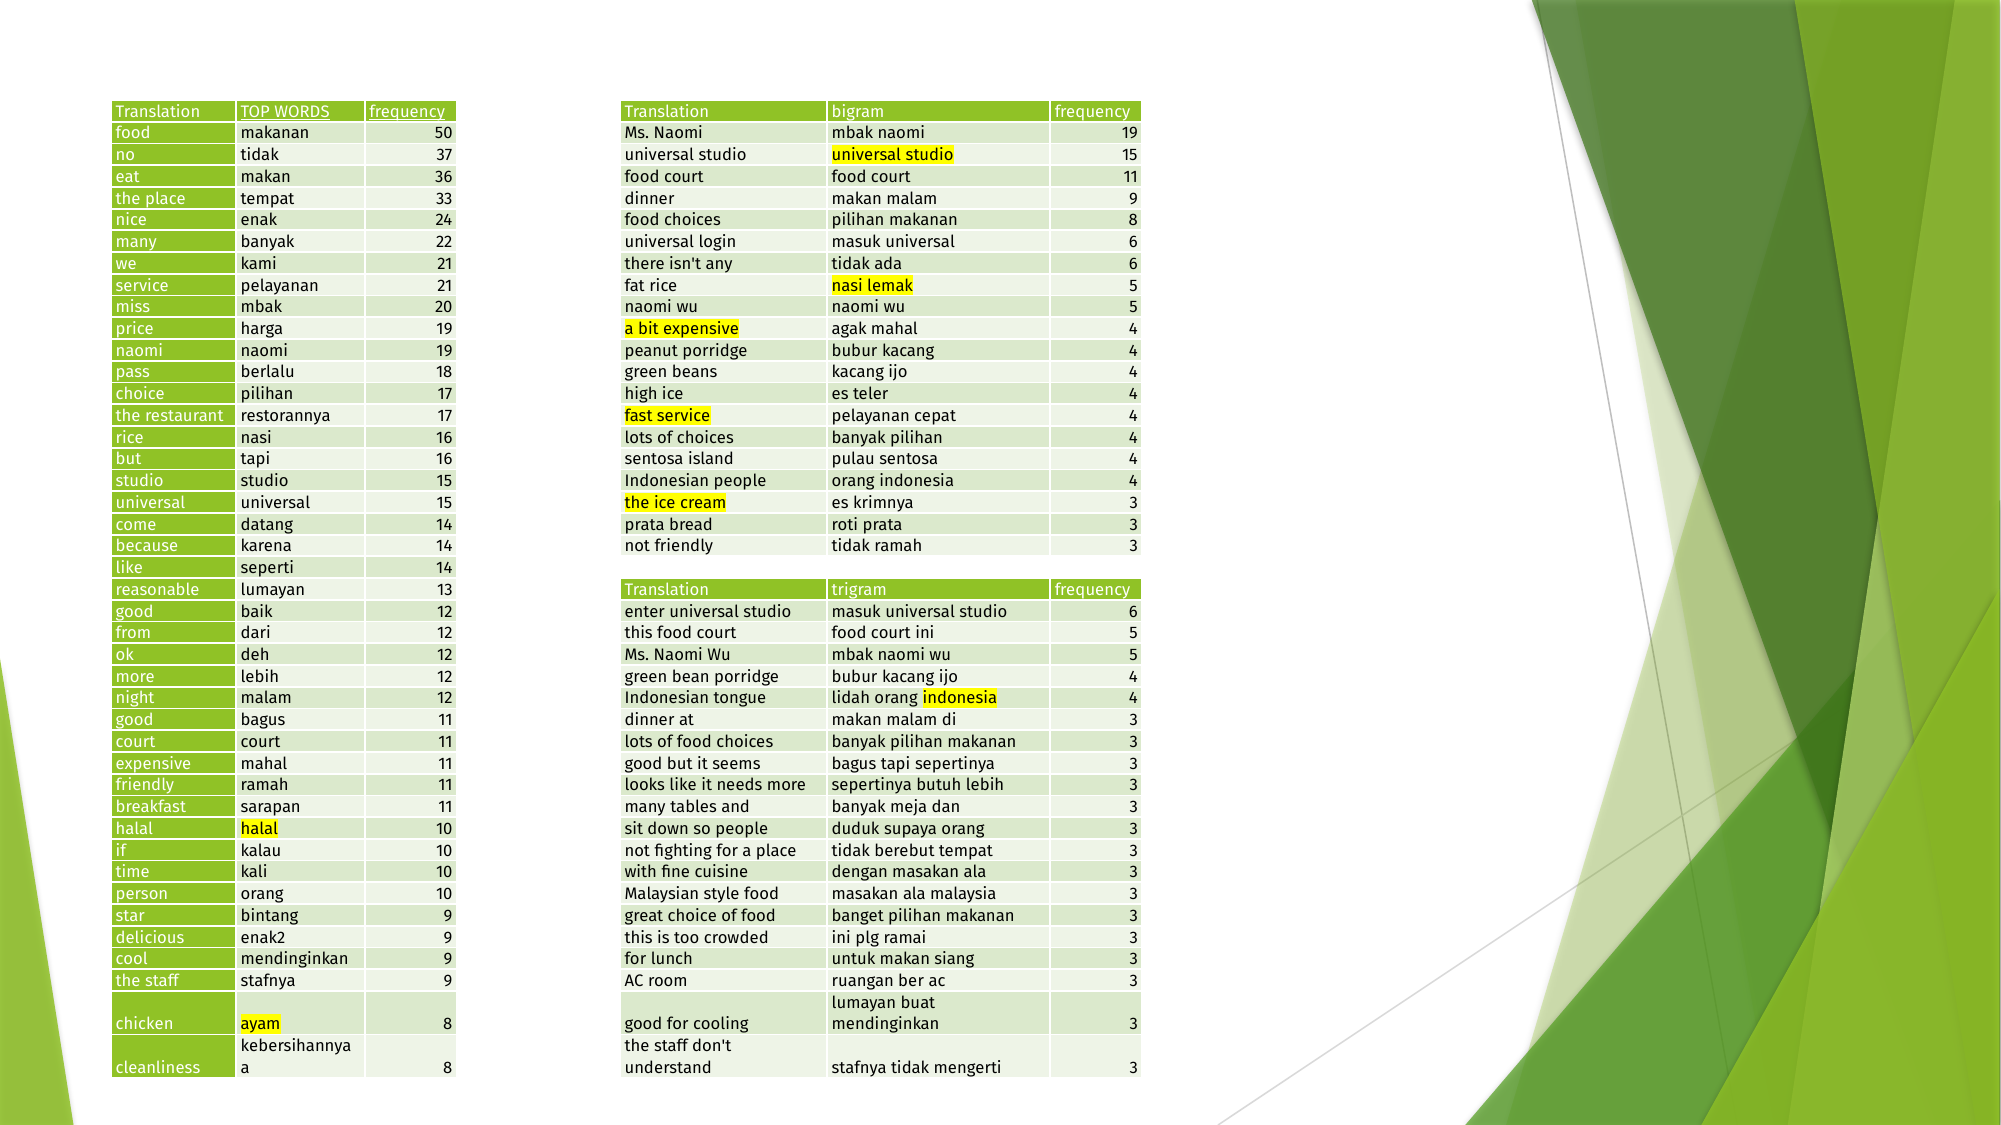

| Translation | TOP WORDS | frequency |  | Translation | bigram | frequency |
| --- | --- | --- | --- | --- | --- | --- |
| food | makanan | 50 |  | Ms. Naomi | mbak naomi | 19 |
| no | tidak | 37 |  | universal studio | universal studio | 15 |
| eat | makan | 36 |  | food court | food court | 11 |
| the place | tempat | 33 |  | dinner | makan malam | 9 |
| nice | enak | 24 |  | food choices | pilihan makanan | 8 |
| many | banyak | 22 |  | universal login | masuk universal | 6 |
| we | kami | 21 |  | there isn't any | tidak ada | 6 |
| service | pelayanan | 21 |  | fat rice | nasi lemak | 5 |
| miss | mbak | 20 |  | naomi wu | naomi wu | 5 |
| price | harga | 19 |  | a bit expensive | agak mahal | 4 |
| naomi | naomi | 19 |  | peanut porridge | bubur kacang | 4 |
| pass | berlalu | 18 |  | green beans | kacang ijo | 4 |
| choice | pilihan | 17 |  | high ice | es teler | 4 |
| the restaurant | restorannya | 17 |  | fast service | pelayanan cepat | 4 |
| rice | nasi | 16 |  | lots of choices | banyak pilihan | 4 |
| but | tapi | 16 |  | sentosa island | pulau sentosa | 4 |
| studio | studio | 15 |  | Indonesian people | orang indonesia | 4 |
| universal | universal | 15 |  | the ice cream | es krimnya | 3 |
| come | datang | 14 |  | prata bread | roti prata | 3 |
| because | karena | 14 |  | not friendly | tidak ramah | 3 |
| like | seperti | 14 |  |  |  |  |
| reasonable | lumayan | 13 |  | Translation | trigram | frequency |
| good | baik | 12 |  | enter universal studio | masuk universal studio | 6 |
| from | dari | 12 |  | this food court | food court ini | 5 |
| ok | deh | 12 |  | Ms. Naomi Wu | mbak naomi wu | 5 |
| more | lebih | 12 |  | green bean porridge | bubur kacang ijo | 4 |
| night | malam | 12 |  | Indonesian tongue | lidah orang indonesia | 4 |
| good | bagus | 11 |  | dinner at | makan malam di | 3 |
| court | court | 11 |  | lots of food choices | banyak pilihan makanan | 3 |
| expensive | mahal | 11 |  | good but it seems | bagus tapi sepertinya | 3 |
| friendly | ramah | 11 |  | looks like it needs more | sepertinya butuh lebih | 3 |
| breakfast | sarapan | 11 |  | many tables and | banyak meja dan | 3 |
| halal | halal | 10 |  | sit down so people | duduk supaya orang | 3 |
| if | kalau | 10 |  | not fighting for a place | tidak berebut tempat | 3 |
| time | kali | 10 |  | with fine cuisine | dengan masakan ala | 3 |
| person | orang | 10 |  | Malaysian style food | masakan ala malaysia | 3 |
| star | bintang | 9 |  | great choice of food | banget pilihan makanan | 3 |
| delicious | enak2 | 9 |  | this is too crowded | ini plg ramai | 3 |
| cool | mendinginkan | 9 |  | for lunch | untuk makan siang | 3 |
| the staff | stafnya | 9 |  | AC room | ruangan ber ac | 3 |
| chicken | ayam | 8 |  | good for cooling | lumayan buat mendinginkan | 3 |
| cleanliness | kebersihannyaa | 8 |  | the staff don't understand | stafnya tidak mengerti | 3 |
#